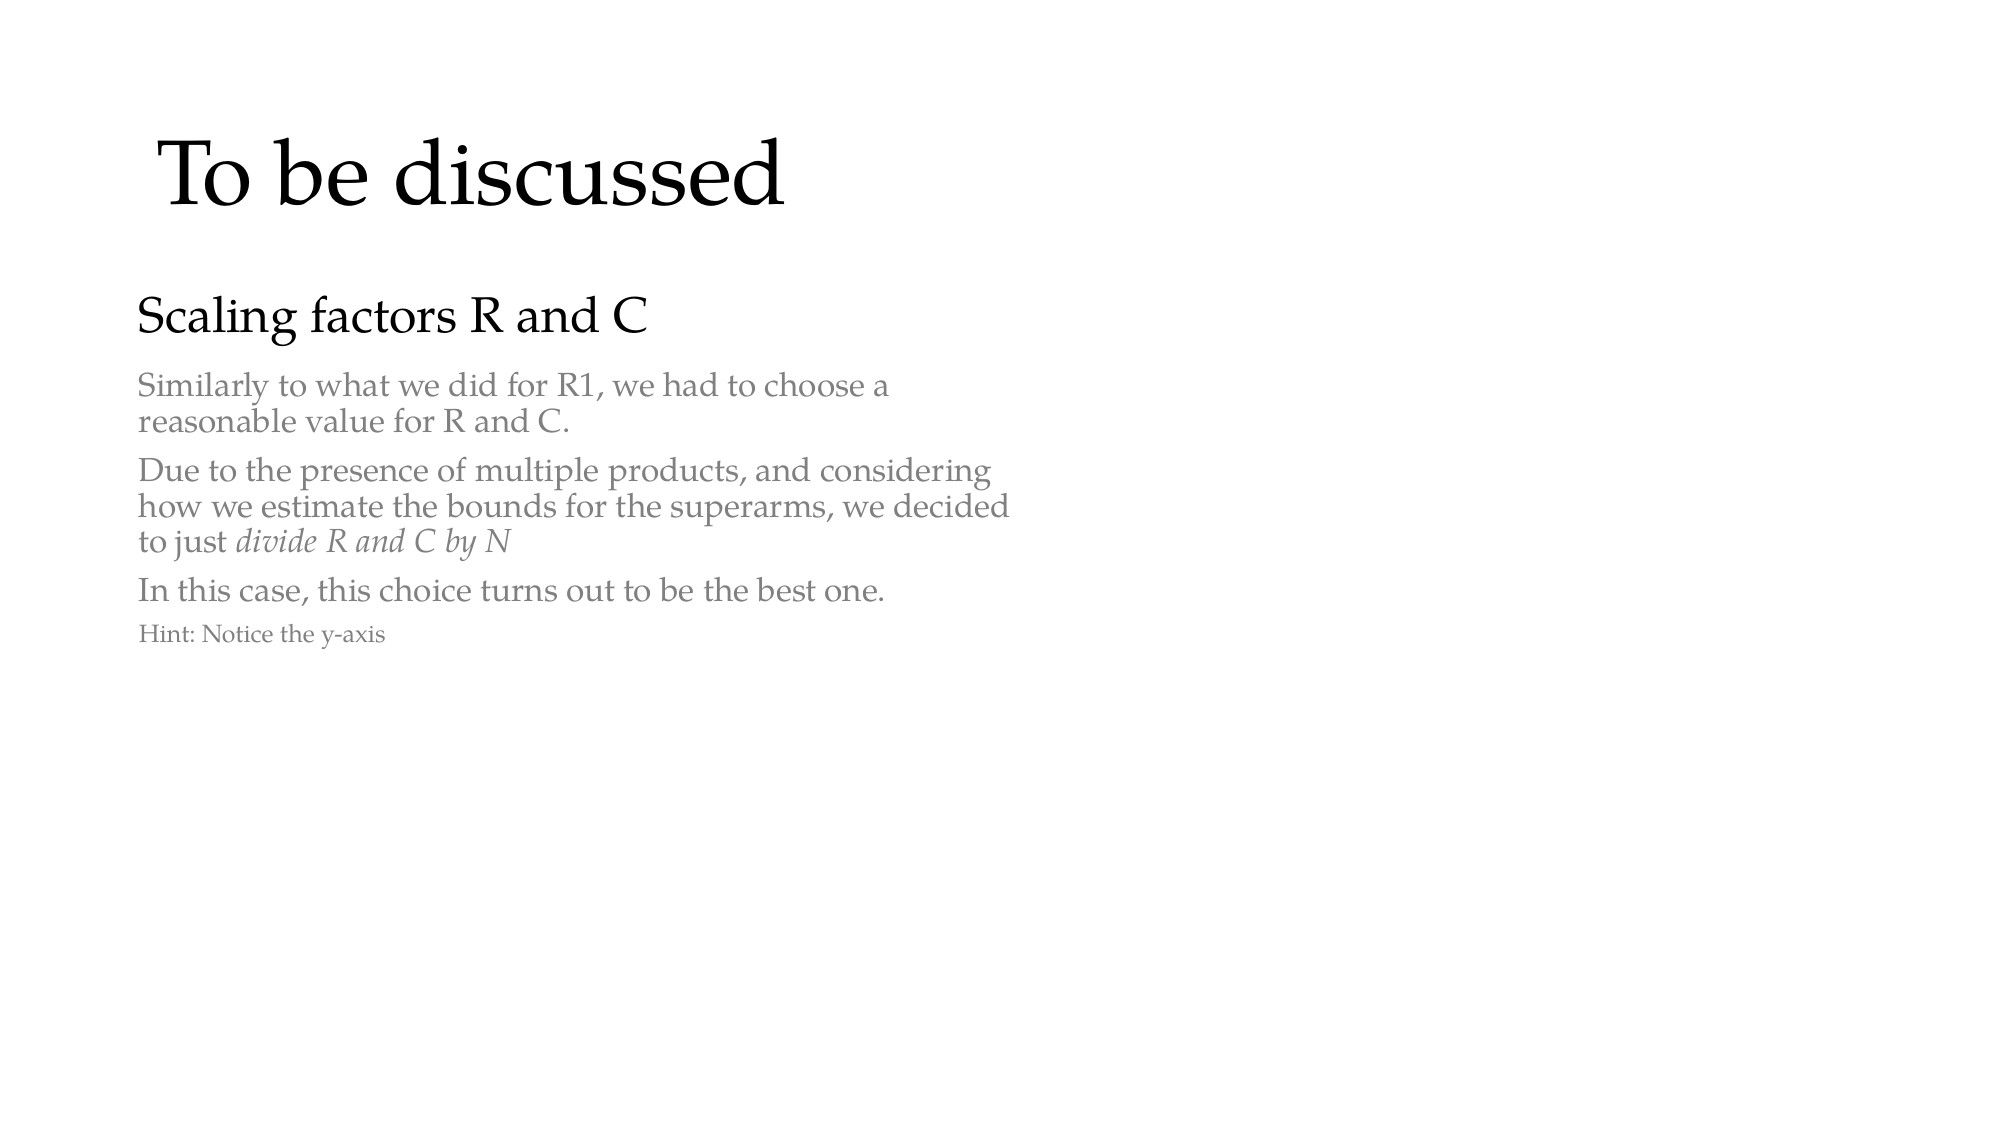

# To be discussed
Scaling factors R and C
Similarly to what we did for R1, we had to choose a reasonable value for R and C.
Due to the presence of multiple products, and considering how we estimate the bounds for the superarms, we decided to just divide R and C by N
In this case, this choice turns out to be the best one.
Hint: Notice the y-axis